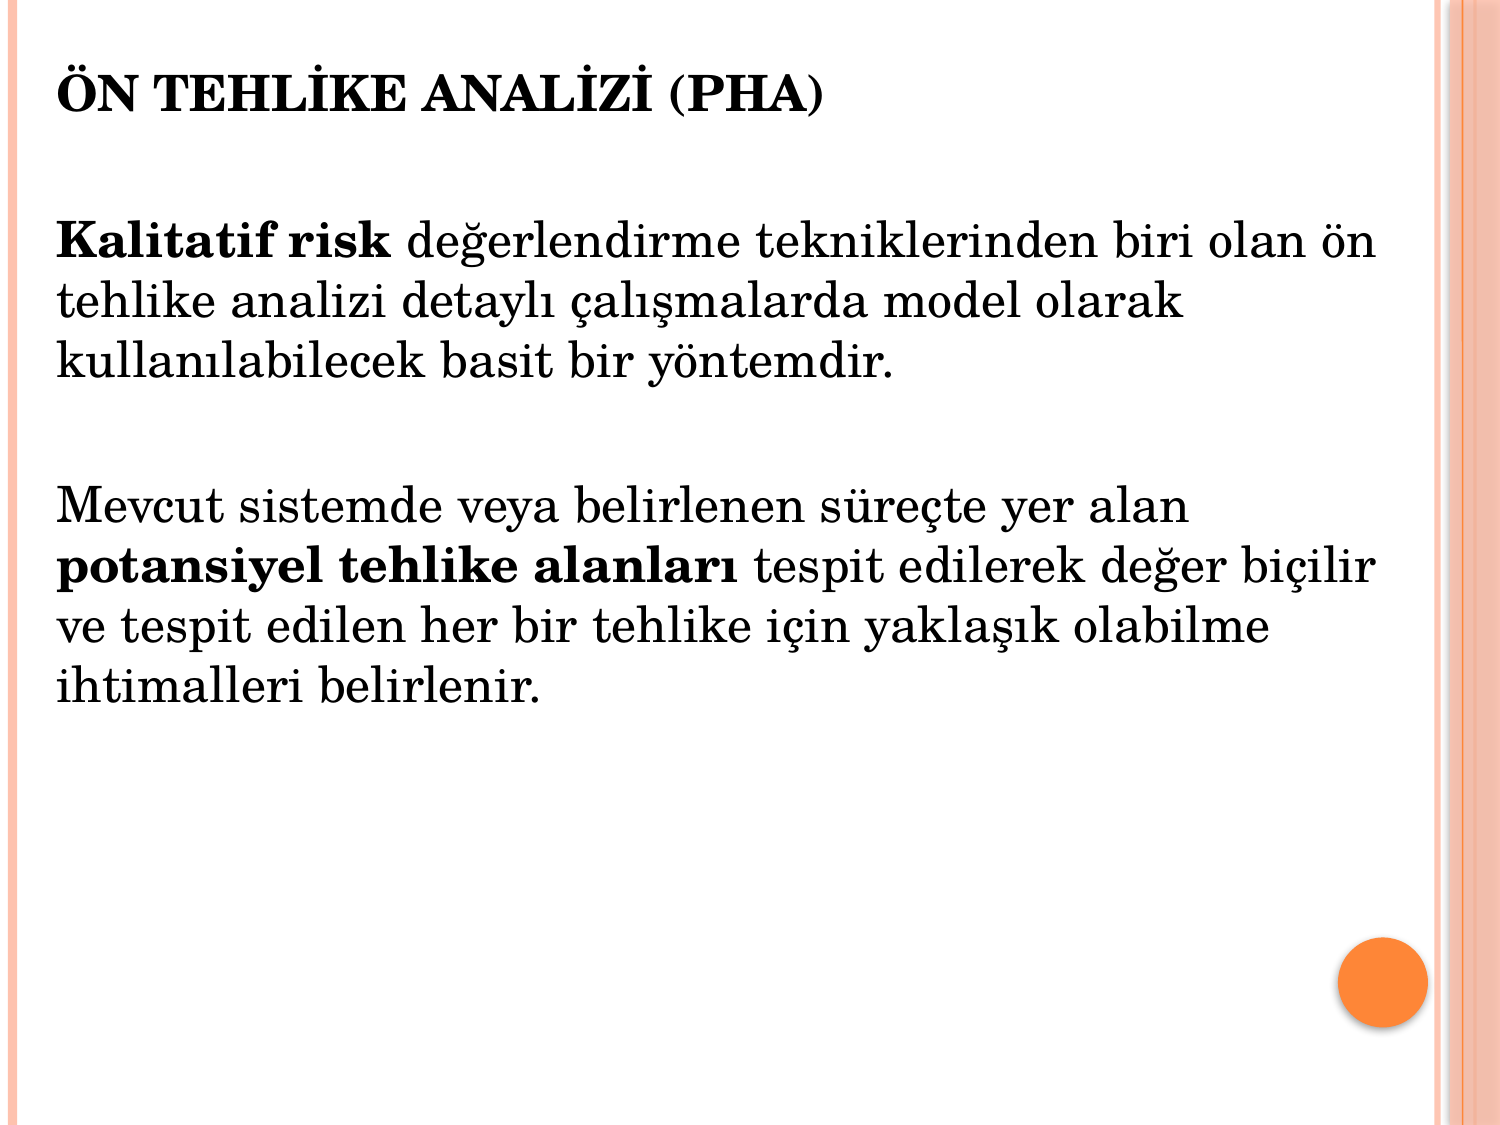

ÖN TEHLİKE ANALİZİ (PHA)

Kalitatif risk değerlendirme tekniklerinden biri olan ön tehlike analizi detaylı çalışmalarda model olarak kullanılabilecek basit bir yöntemdir.

Mevcut sistemde veya belirlenen süreçte yer alan potansiyel tehlike alanları tespit edilerek değer biçilir ve tespit edilen her bir tehlike için yaklaşık olabilme ihtimalleri belirlenir.